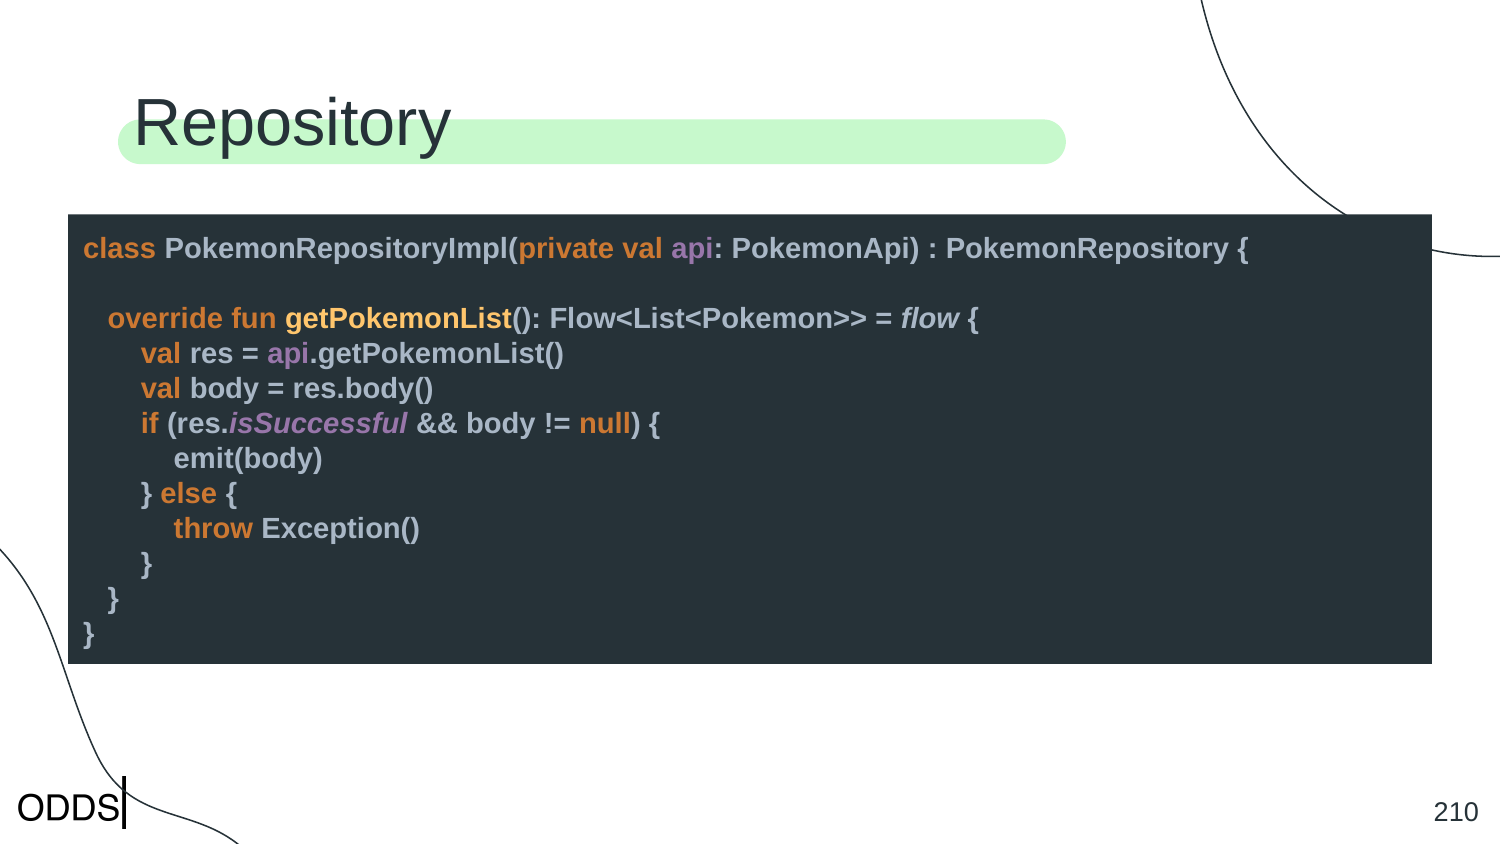

# Repository
class PokemonRepositoryImpl(private val api: PokemonApi) : PokemonRepository {

   override fun getPokemonList(): Flow<List<Pokemon>> = flow {
       val res = api.getPokemonList()
       val body = res.body()
       if (res.isSuccessful && body != null) {
           emit(body)
       } else {
           throw Exception()
       }
   }
}
210